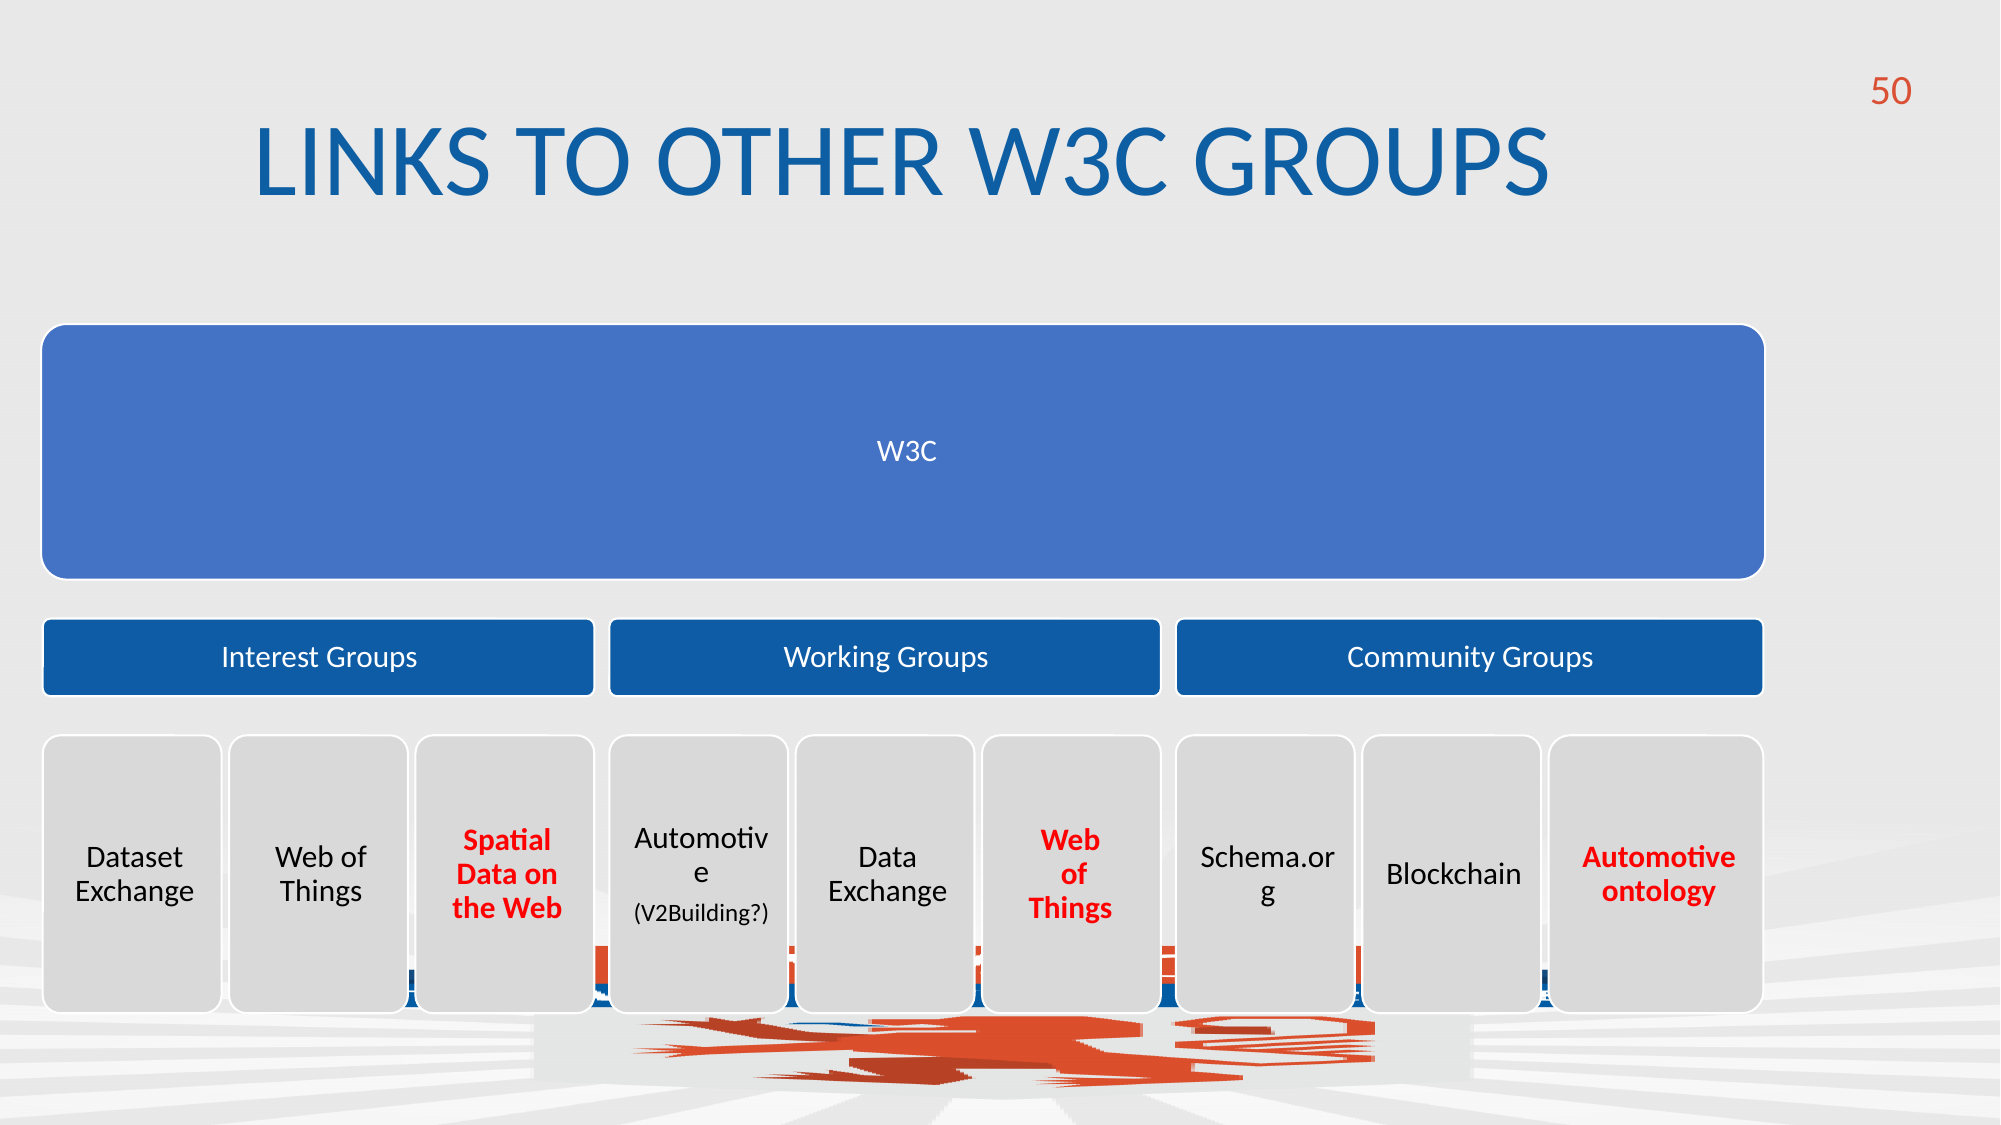

50
# Links to other W3C groups
W3C
Interest Groups
Dataset Exchange
Web of Things
Spatial Data on the Web
Working Groups
Automotive
(V2Building?)
Data Exchange
Web
of
Things
Community Groups
Schema.org
Blockchain
Automotive ontology